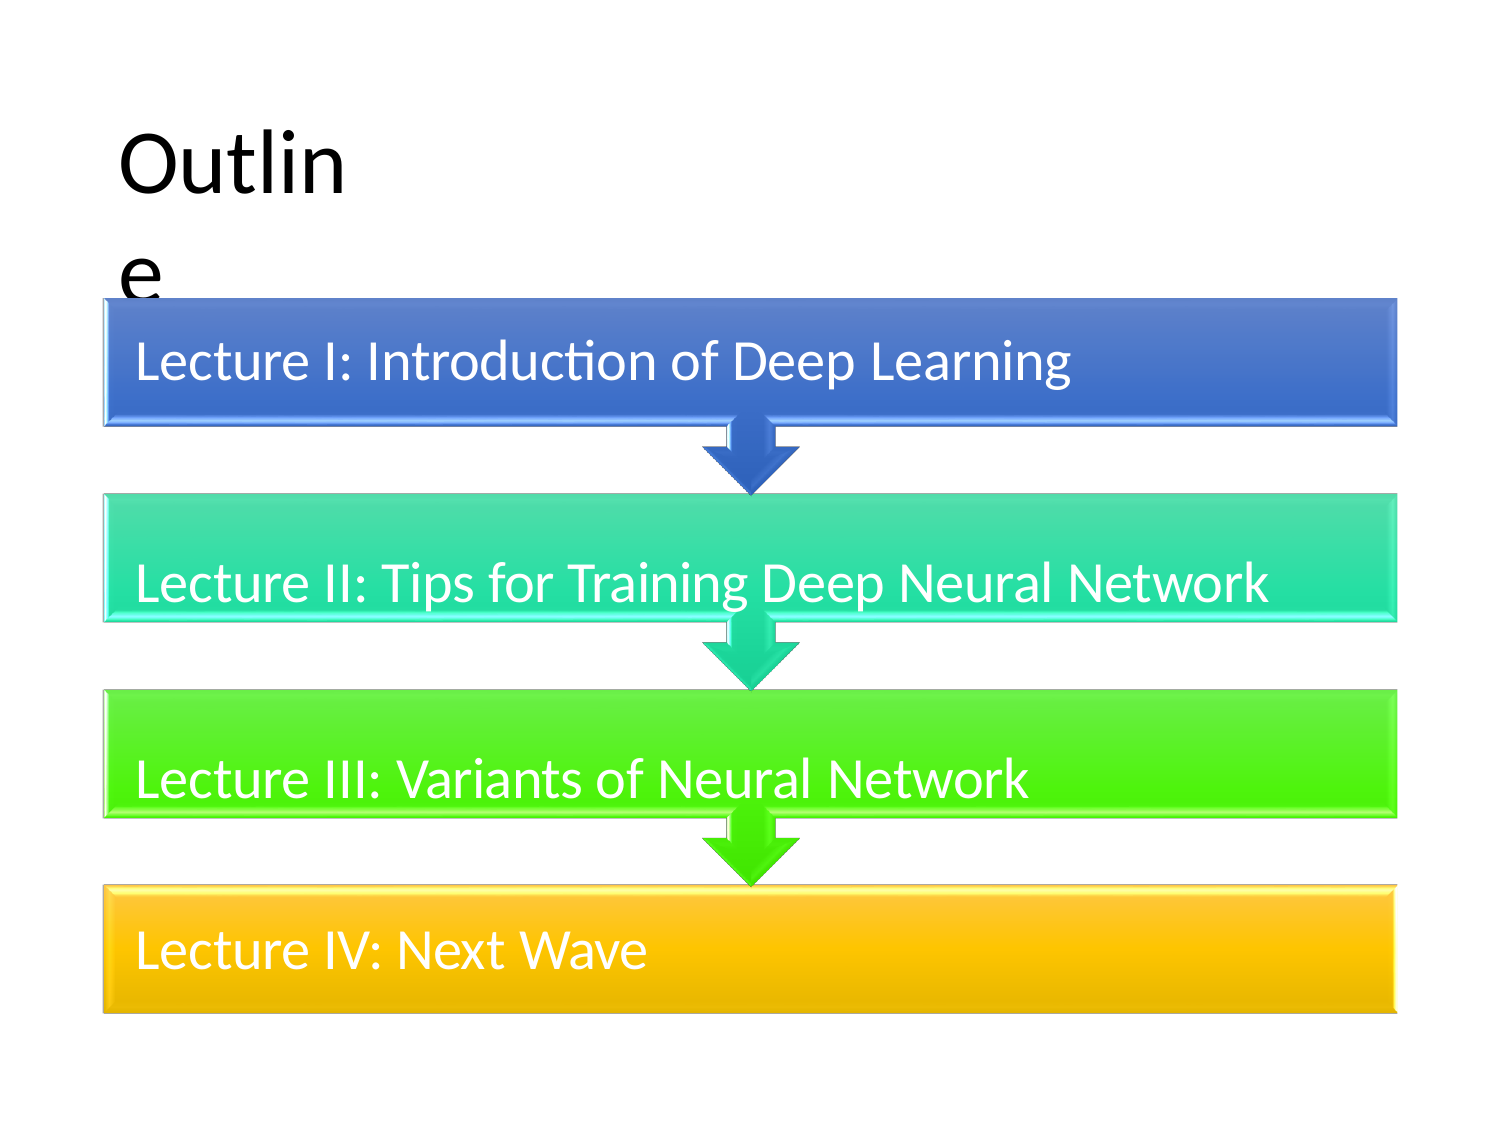

# Outline

Lecture I: Introduction of Deep Learning
Lecture II: Tips for Training Deep Neural Network  Lecture III: Variants of Neural Network

Lecture IV: Next Wave